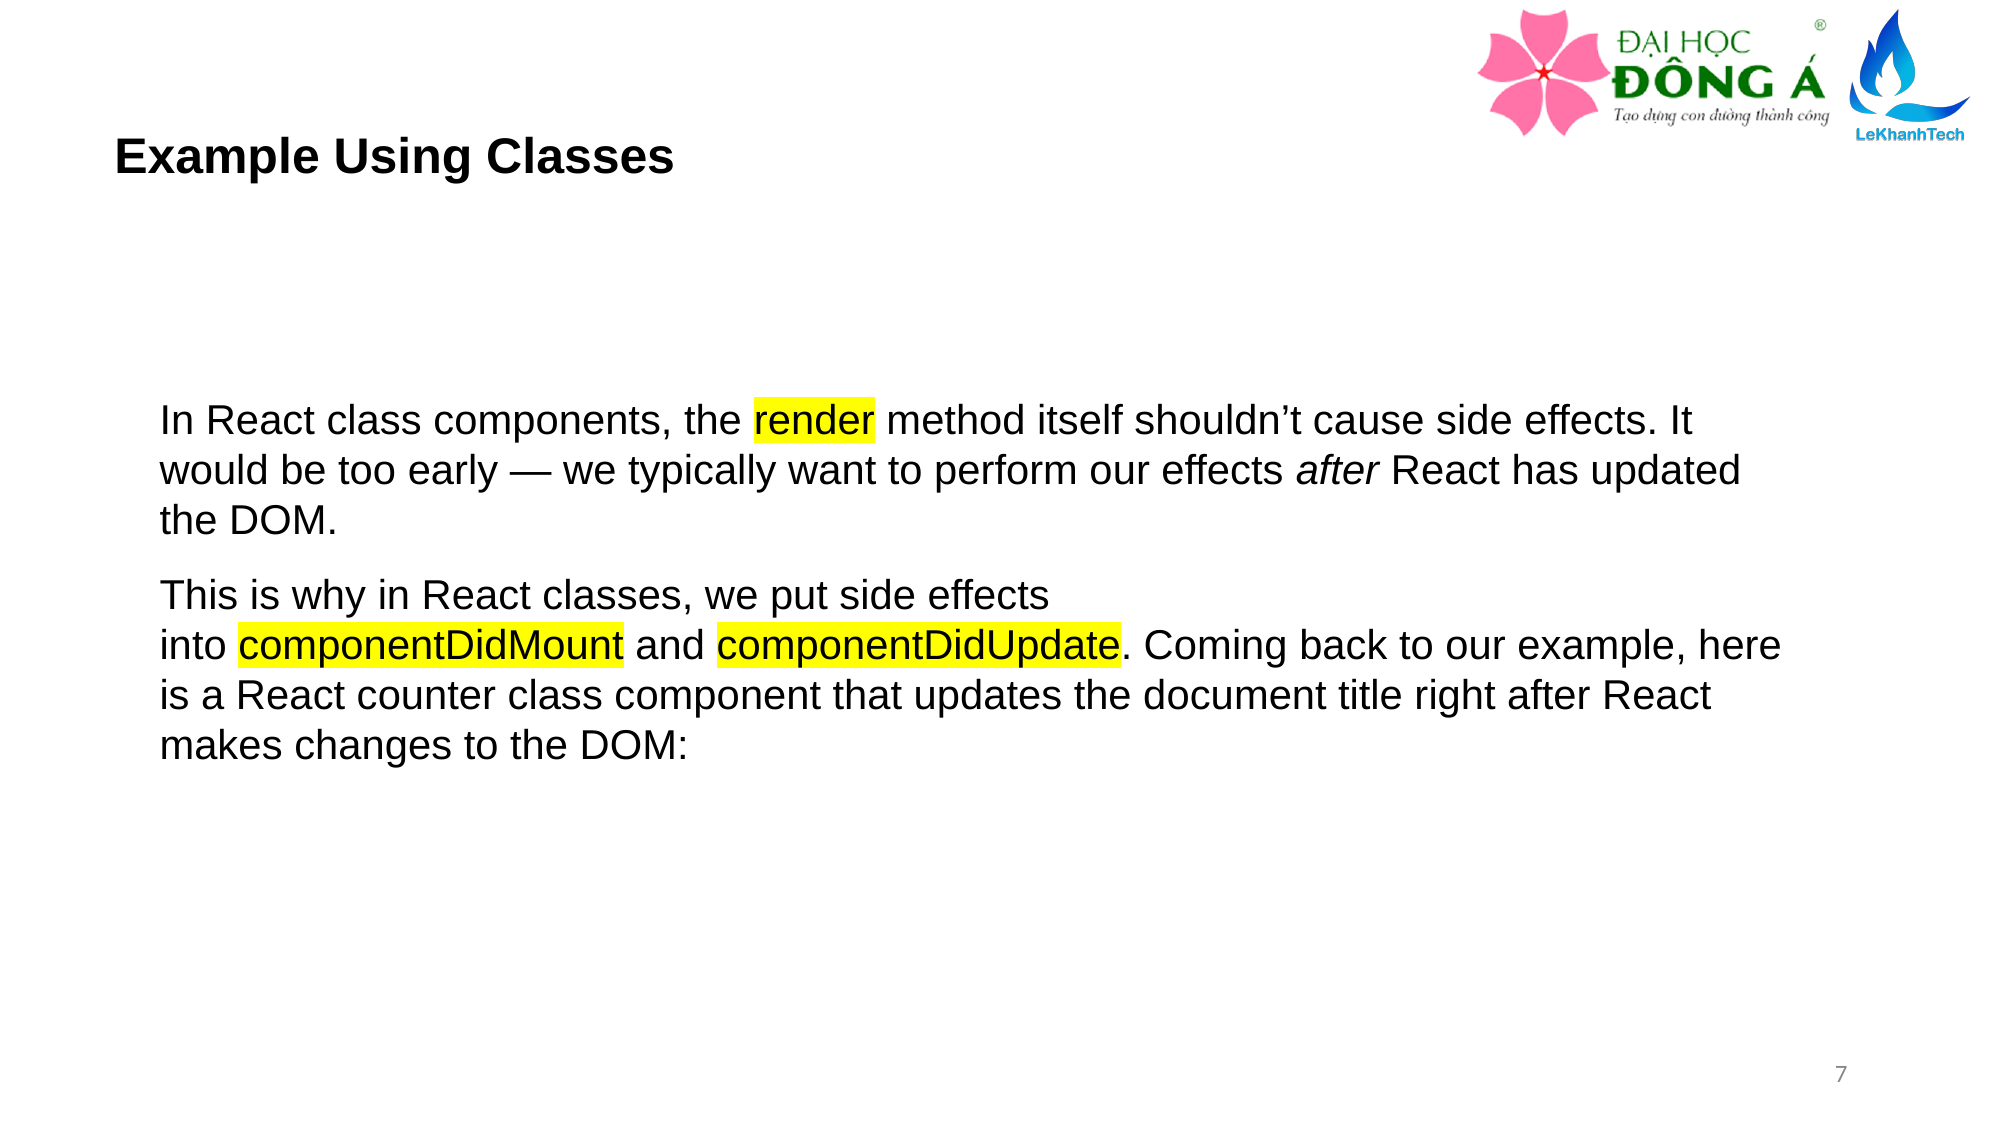

Example Using Classes
In React class components, the render method itself shouldn’t cause side effects. It would be too early — we typically want to perform our effects after React has updated the DOM.
This is why in React classes, we put side effects into componentDidMount and componentDidUpdate. Coming back to our example, here is a React counter class component that updates the document title right after React makes changes to the DOM:
7